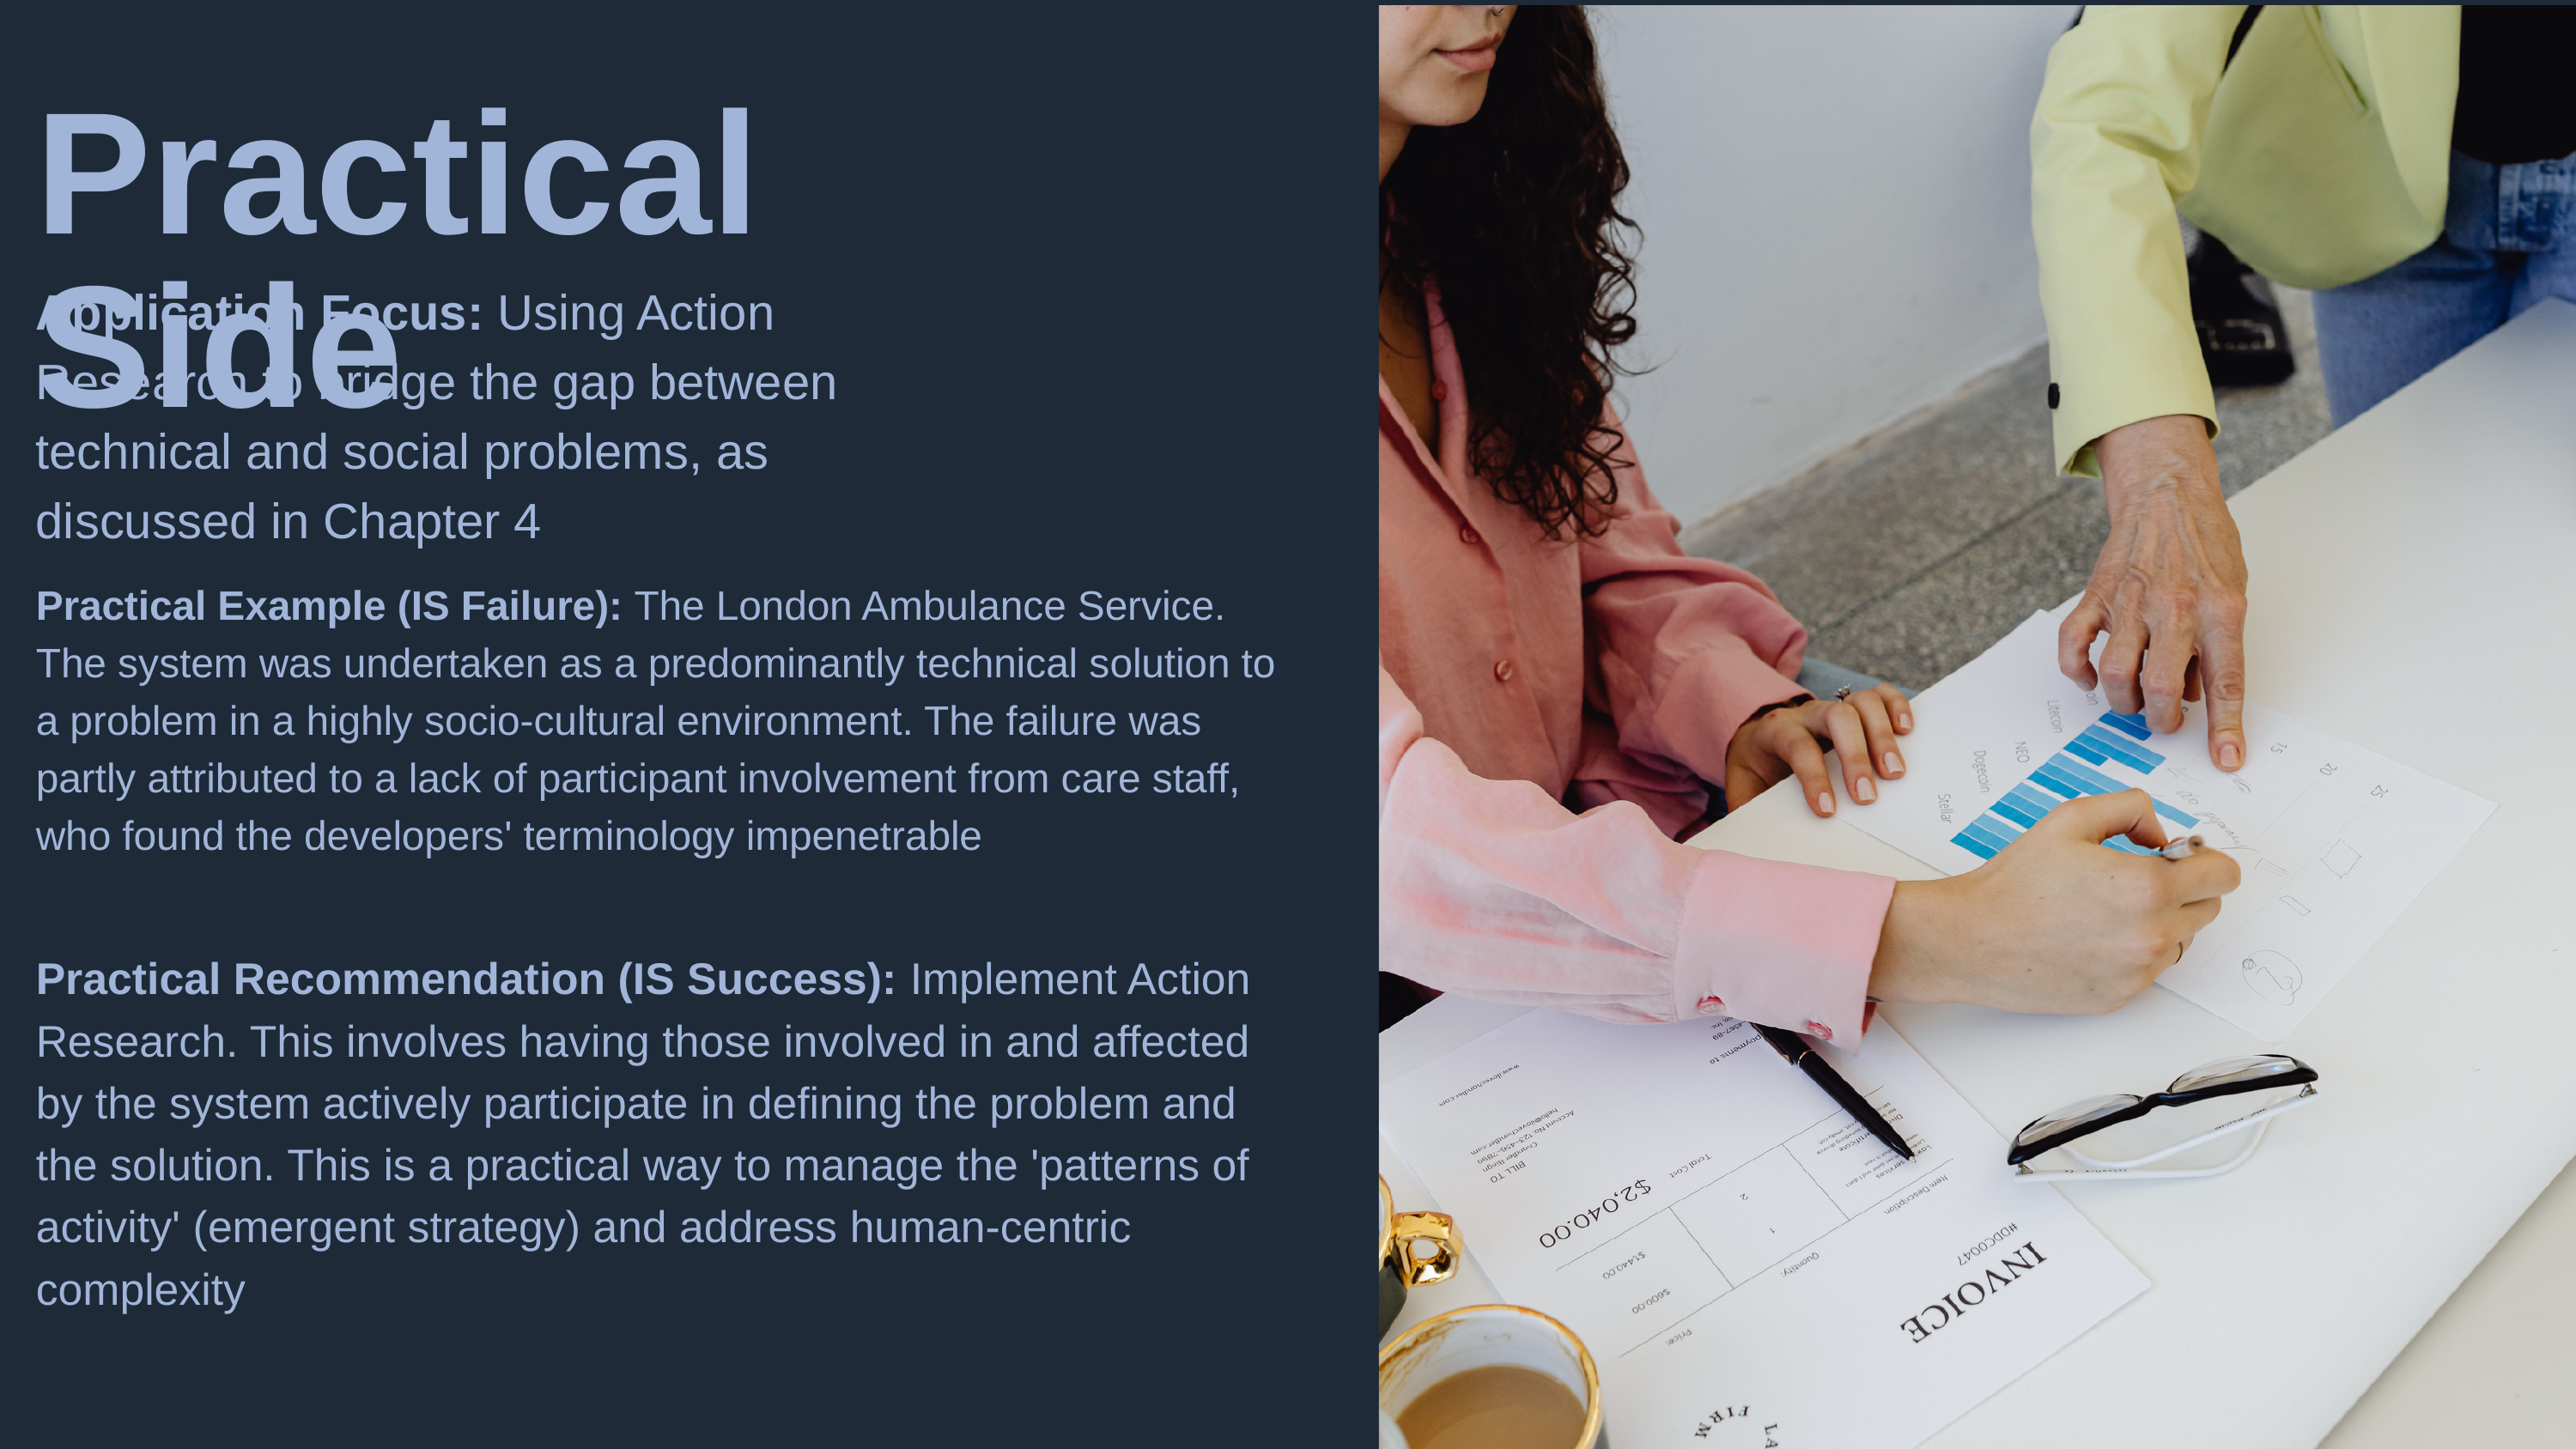

Practical Side
Application Focus: Using Action Research to bridge the gap between technical and social problems, as discussed in Chapter 4
Practical Example (IS Failure): The London Ambulance Service. The system was undertaken as a predominantly technical solution to a problem in a highly socio-cultural environment. The failure was partly attributed to a lack of participant involvement from care staff, who found the developers' terminology impenetrable
Practical Recommendation (IS Success): Implement Action Research. This involves having those involved in and affected by the system actively participate in defining the problem and the solution. This is a practical way to manage the 'patterns of activity' (emergent strategy) and address human-centric complexity